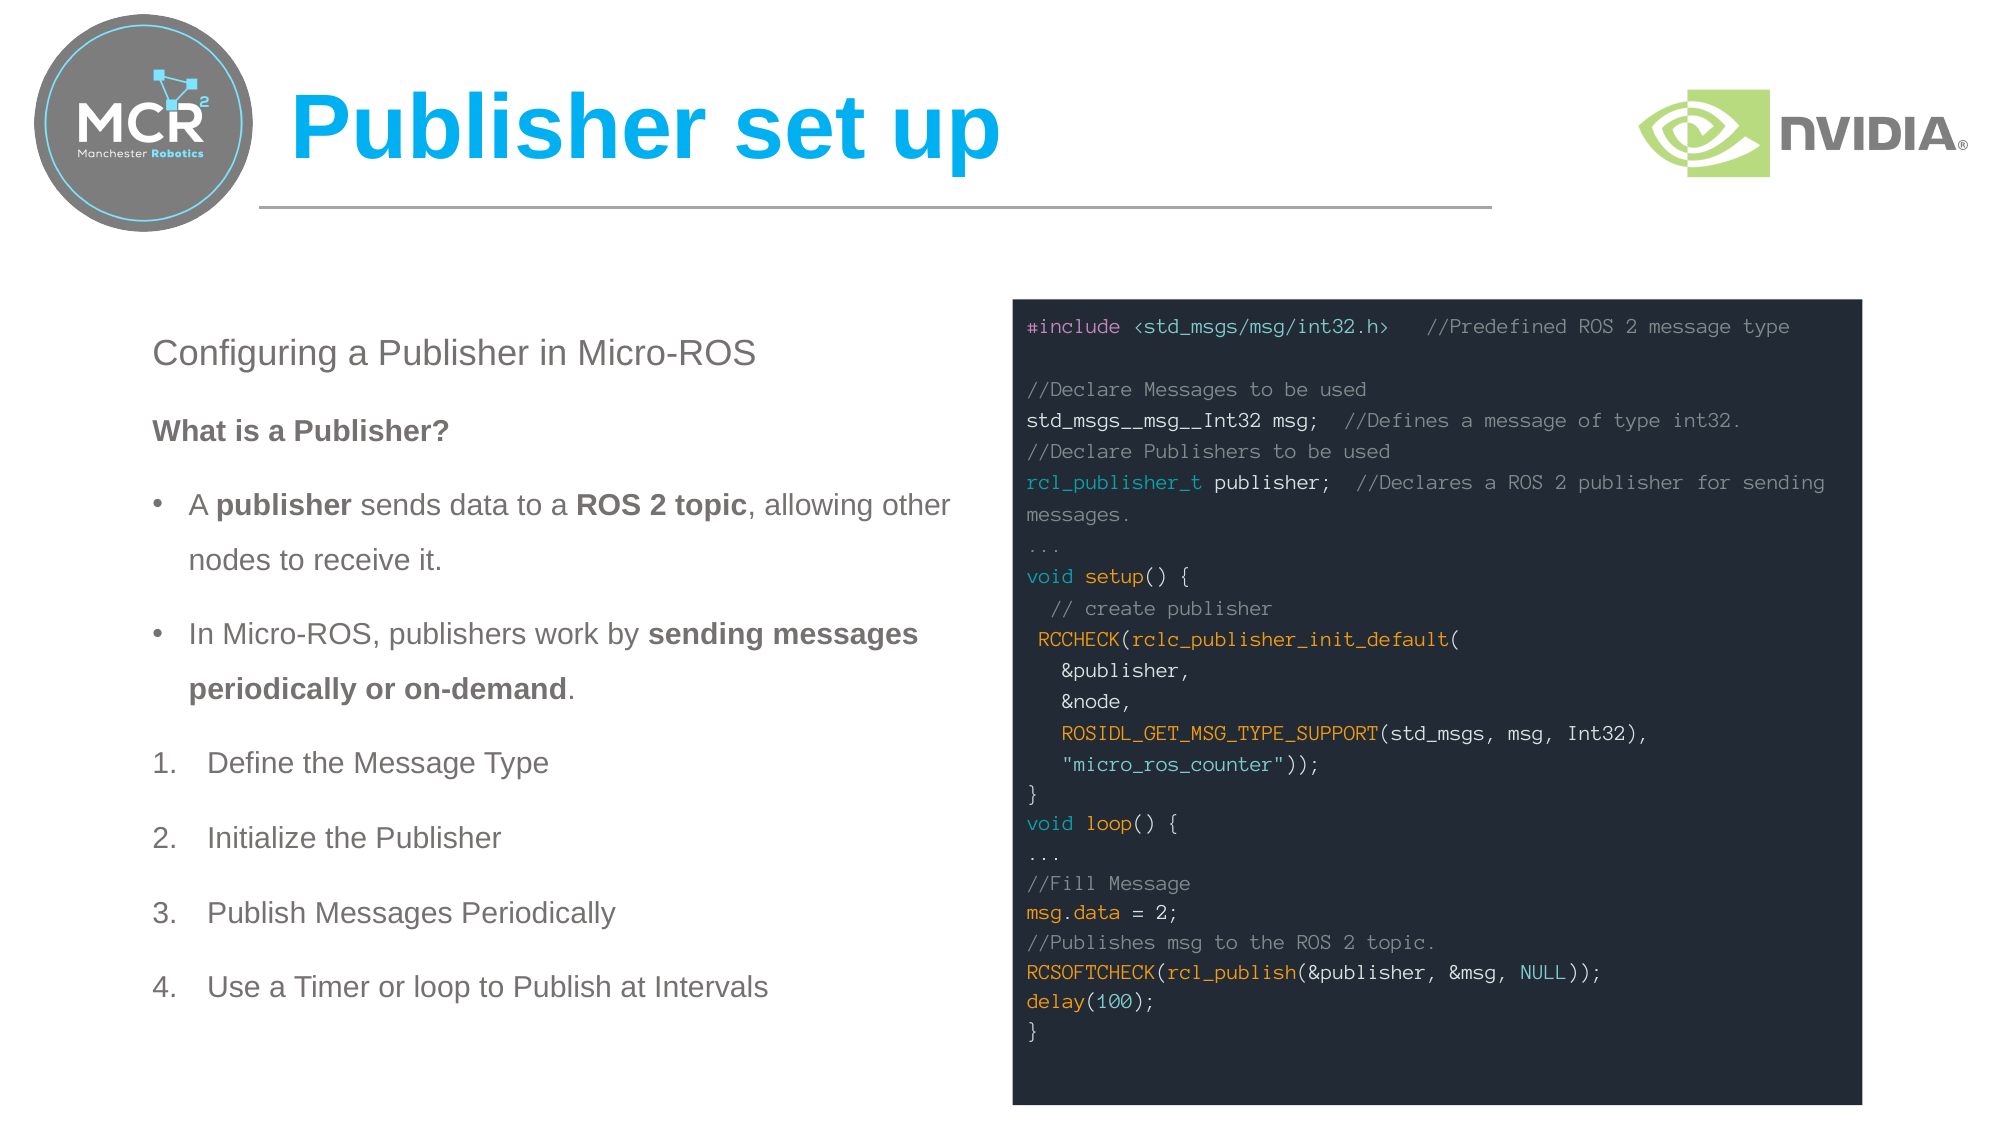

# Publisher set up
Configuring a Publisher in Micro-ROS
What is a Publisher?
A publisher sends data to a ROS 2 topic, allowing other nodes to receive it.
In Micro-ROS, publishers work by sending messages periodically or on-demand.
Define the Message Type
Initialize the Publisher
Publish Messages Periodically
Use a Timer or loop to Publish at Intervals

#include <std_msgs/msg/int32.h>   //Predefined ROS 2 message type

//Declare Messages to be used
std_msgs__msg__Int32 msg;  //Defines a message of type int32.
//Declare Publishers to be used
rcl_publisher_t publisher;  //Declares a ROS 2 publisher for sending messages.
...
void setup() {
  // create publisher
 RCCHECK(rclc_publisher_init_default(
   &publisher,
   &node,
   ROSIDL_GET_MSG_TYPE_SUPPORT(std_msgs, msg, Int32),
   "micro_ros_counter"));
}
void loop() {
...
//Fill Message
msg.data = 2;
//Publishes msg to the ROS 2 topic.
RCSOFTCHECK(rcl_publish(&publisher, &msg, NULL));
delay(100);
}